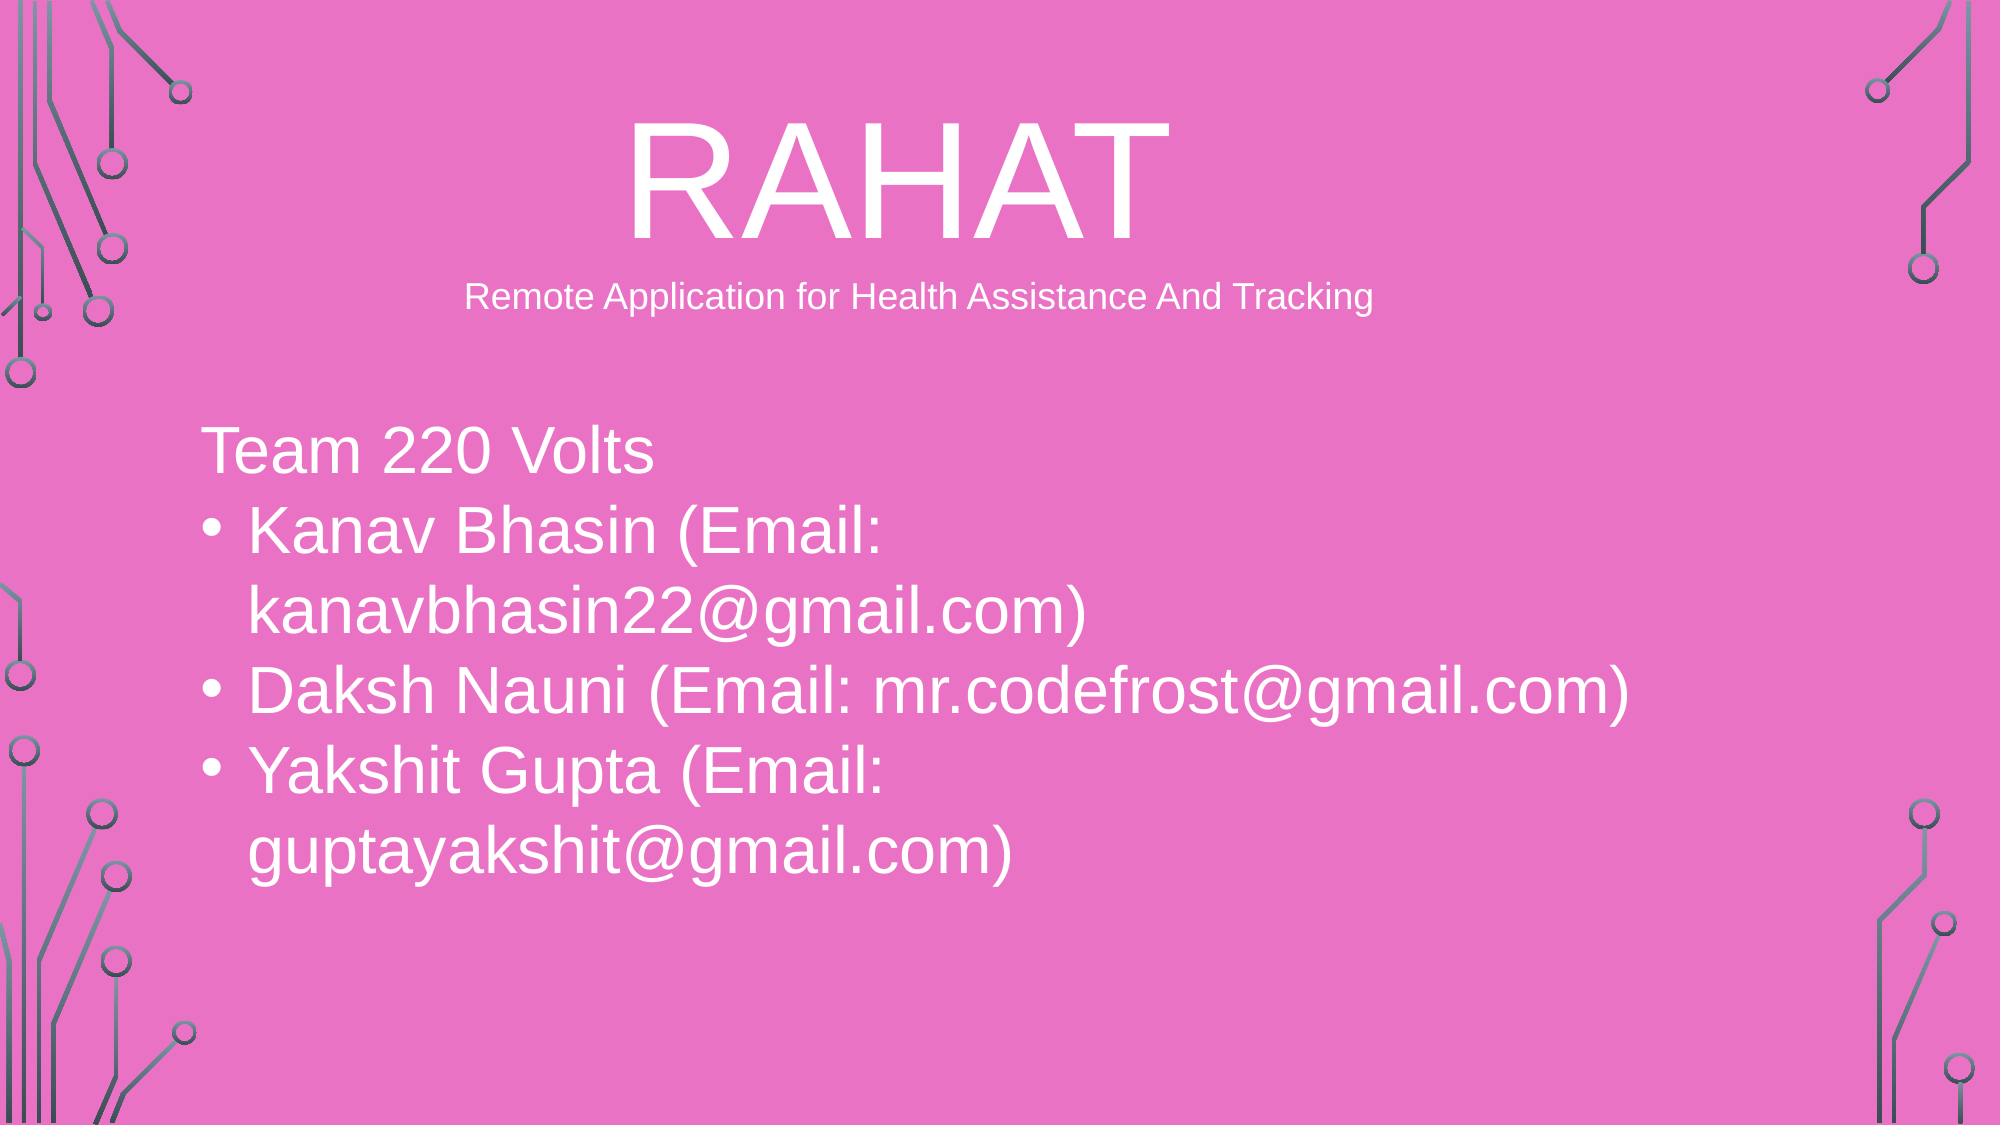

RAHAT
Remote Application for Health Assistance And Tracking

Team 220 Volts
Kanav Bhasin (Email: kanavbhasin22@gmail.com)
Daksh Nauni (Email: mr.codefrost@gmail.com)
Yakshit Gupta (Email: guptayakshit@gmail.com)